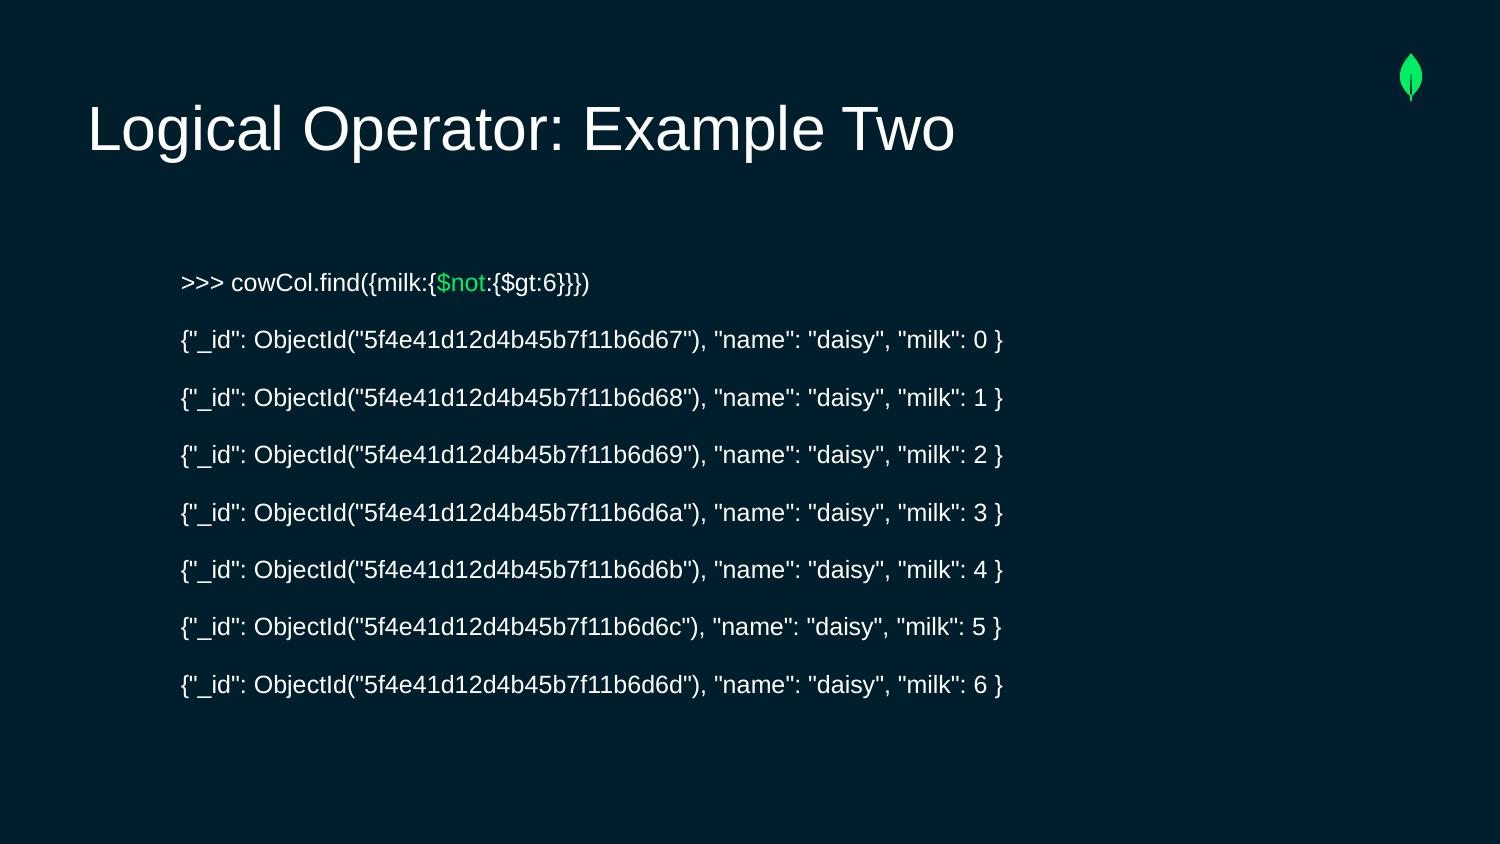

Logical Operator: Example Two
>>> cowCol.find({milk:{$not:{$gt:6}}})
{"_id": ObjectId("5f4e41d12d4b45b7f11b6d67"), "name": "daisy", "milk": 0 }
{"_id": ObjectId("5f4e41d12d4b45b7f11b6d68"), "name": "daisy", "milk": 1 }
{"_id": ObjectId("5f4e41d12d4b45b7f11b6d69"), "name": "daisy", "milk": 2 }
{"_id": ObjectId("5f4e41d12d4b45b7f11b6d6a"), "name": "daisy", "milk": 3 }
{"_id": ObjectId("5f4e41d12d4b45b7f11b6d6b"), "name": "daisy", "milk": 4 }
{"_id": ObjectId("5f4e41d12d4b45b7f11b6d6c"), "name": "daisy", "milk": 5 }
{"_id": ObjectId("5f4e41d12d4b45b7f11b6d6d"), "name": "daisy", "milk": 6 }